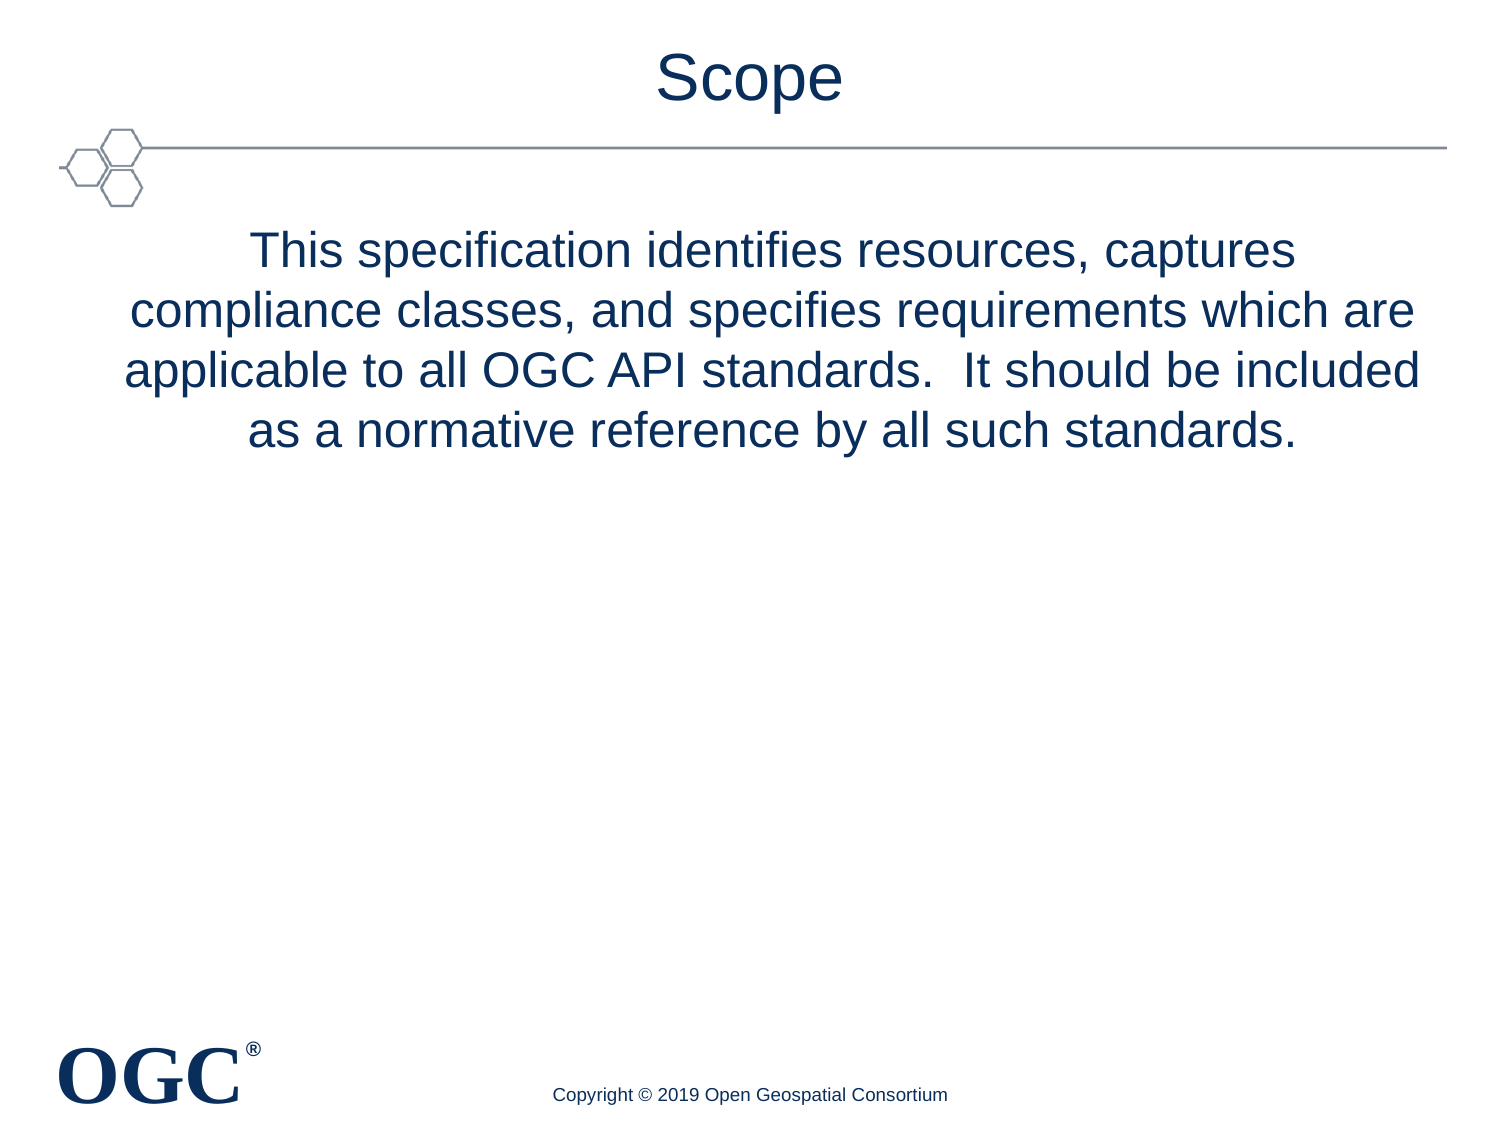

# Scope
This specification identifies resources, captures compliance classes, and specifies requirements which are applicable to all OGC API standards.  It should be included as a normative reference by all such standards.
Copyright © 2019 Open Geospatial Consortium